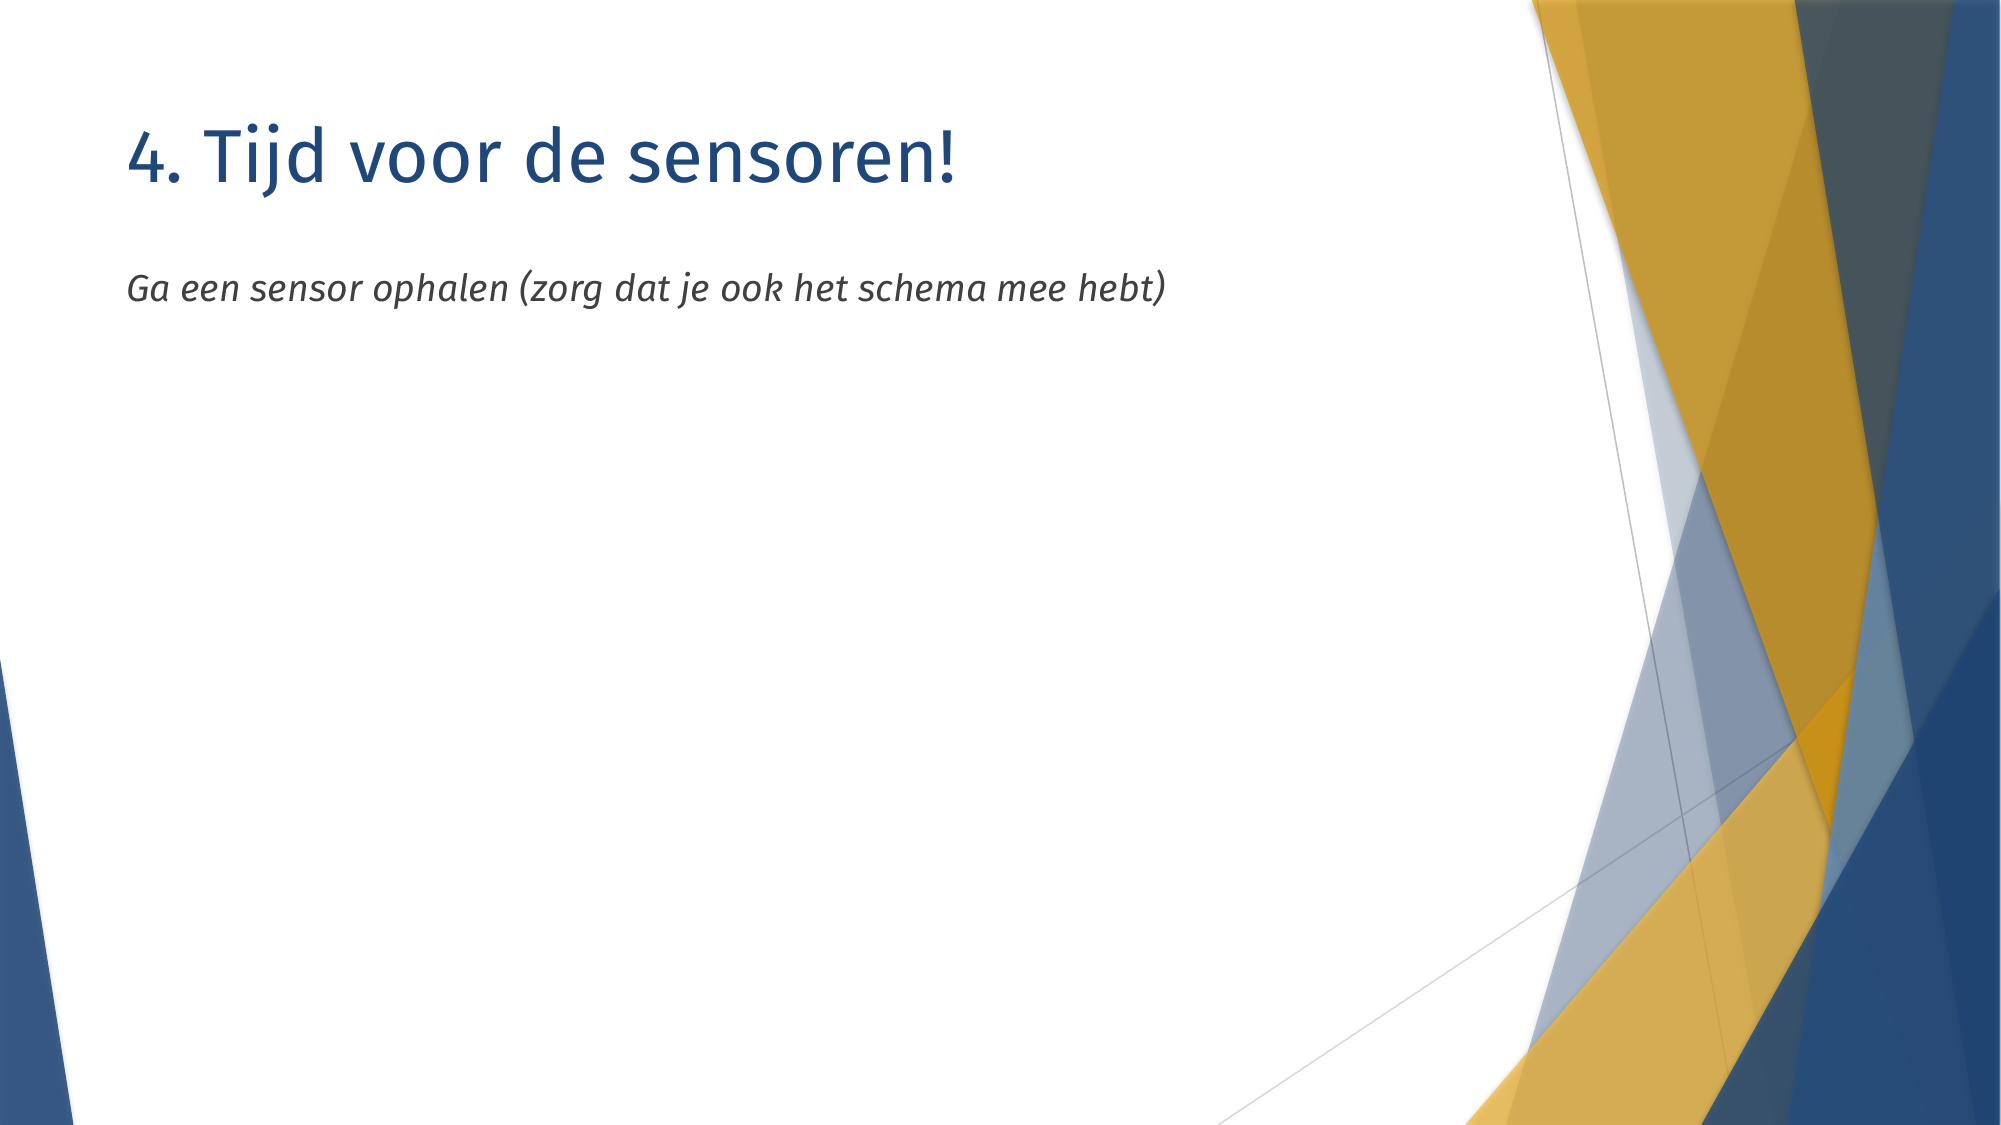

# 4. Tijd voor de sensoren!
Ga een sensor ophalen (zorg dat je ook het schema mee hebt)